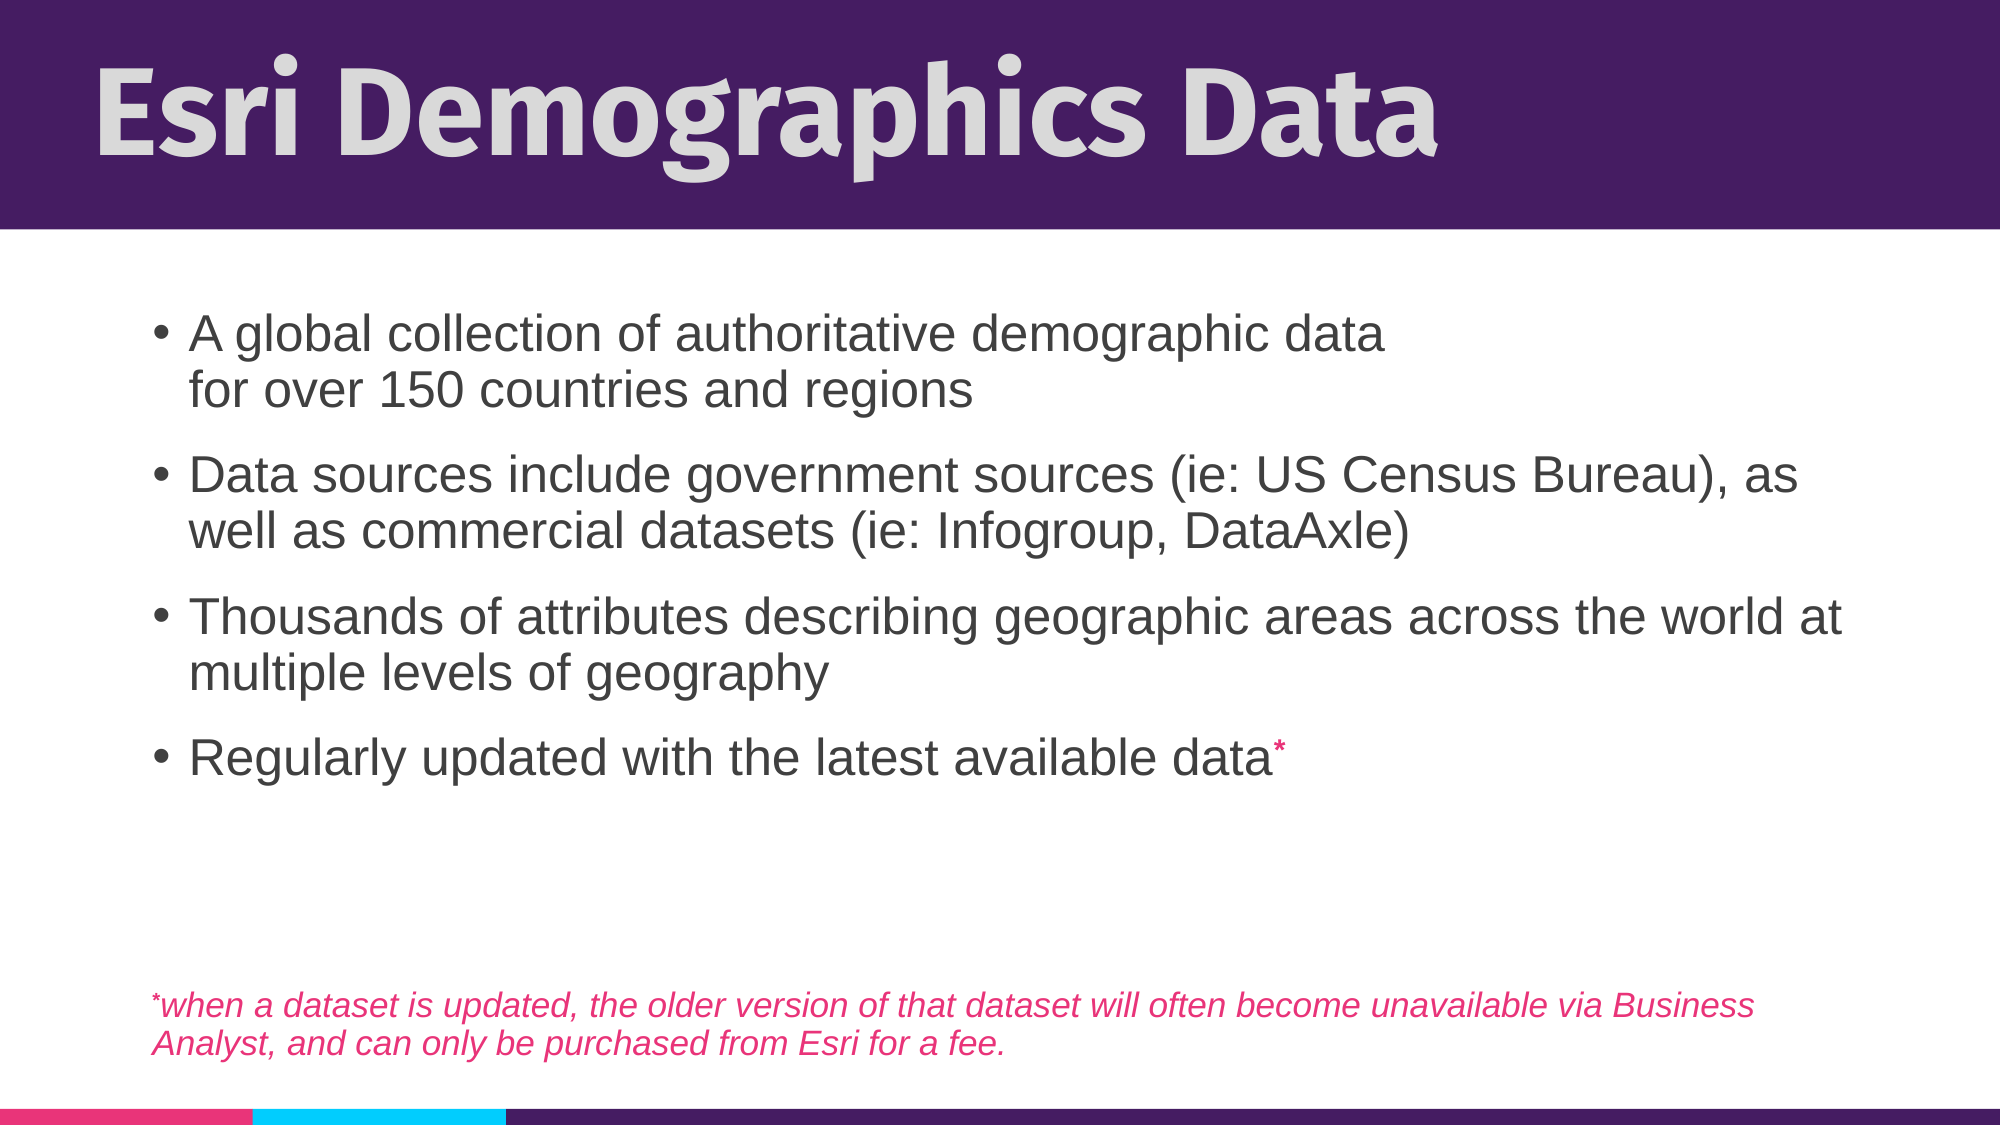

# Esri Demographics Data
A global collection of authoritative demographic data
for over 150 countries and regions
Data sources include government sources (ie: US Census Bureau), as well as commercial datasets (ie: Infogroup, DataAxle)
Thousands of attributes describing geographic areas across the world at multiple levels of geography
Regularly updated with the latest available data*

*when a dataset is updated, the older version of that dataset will often become unavailable via Business Analyst, and can only be purchased from Esri for a fee.